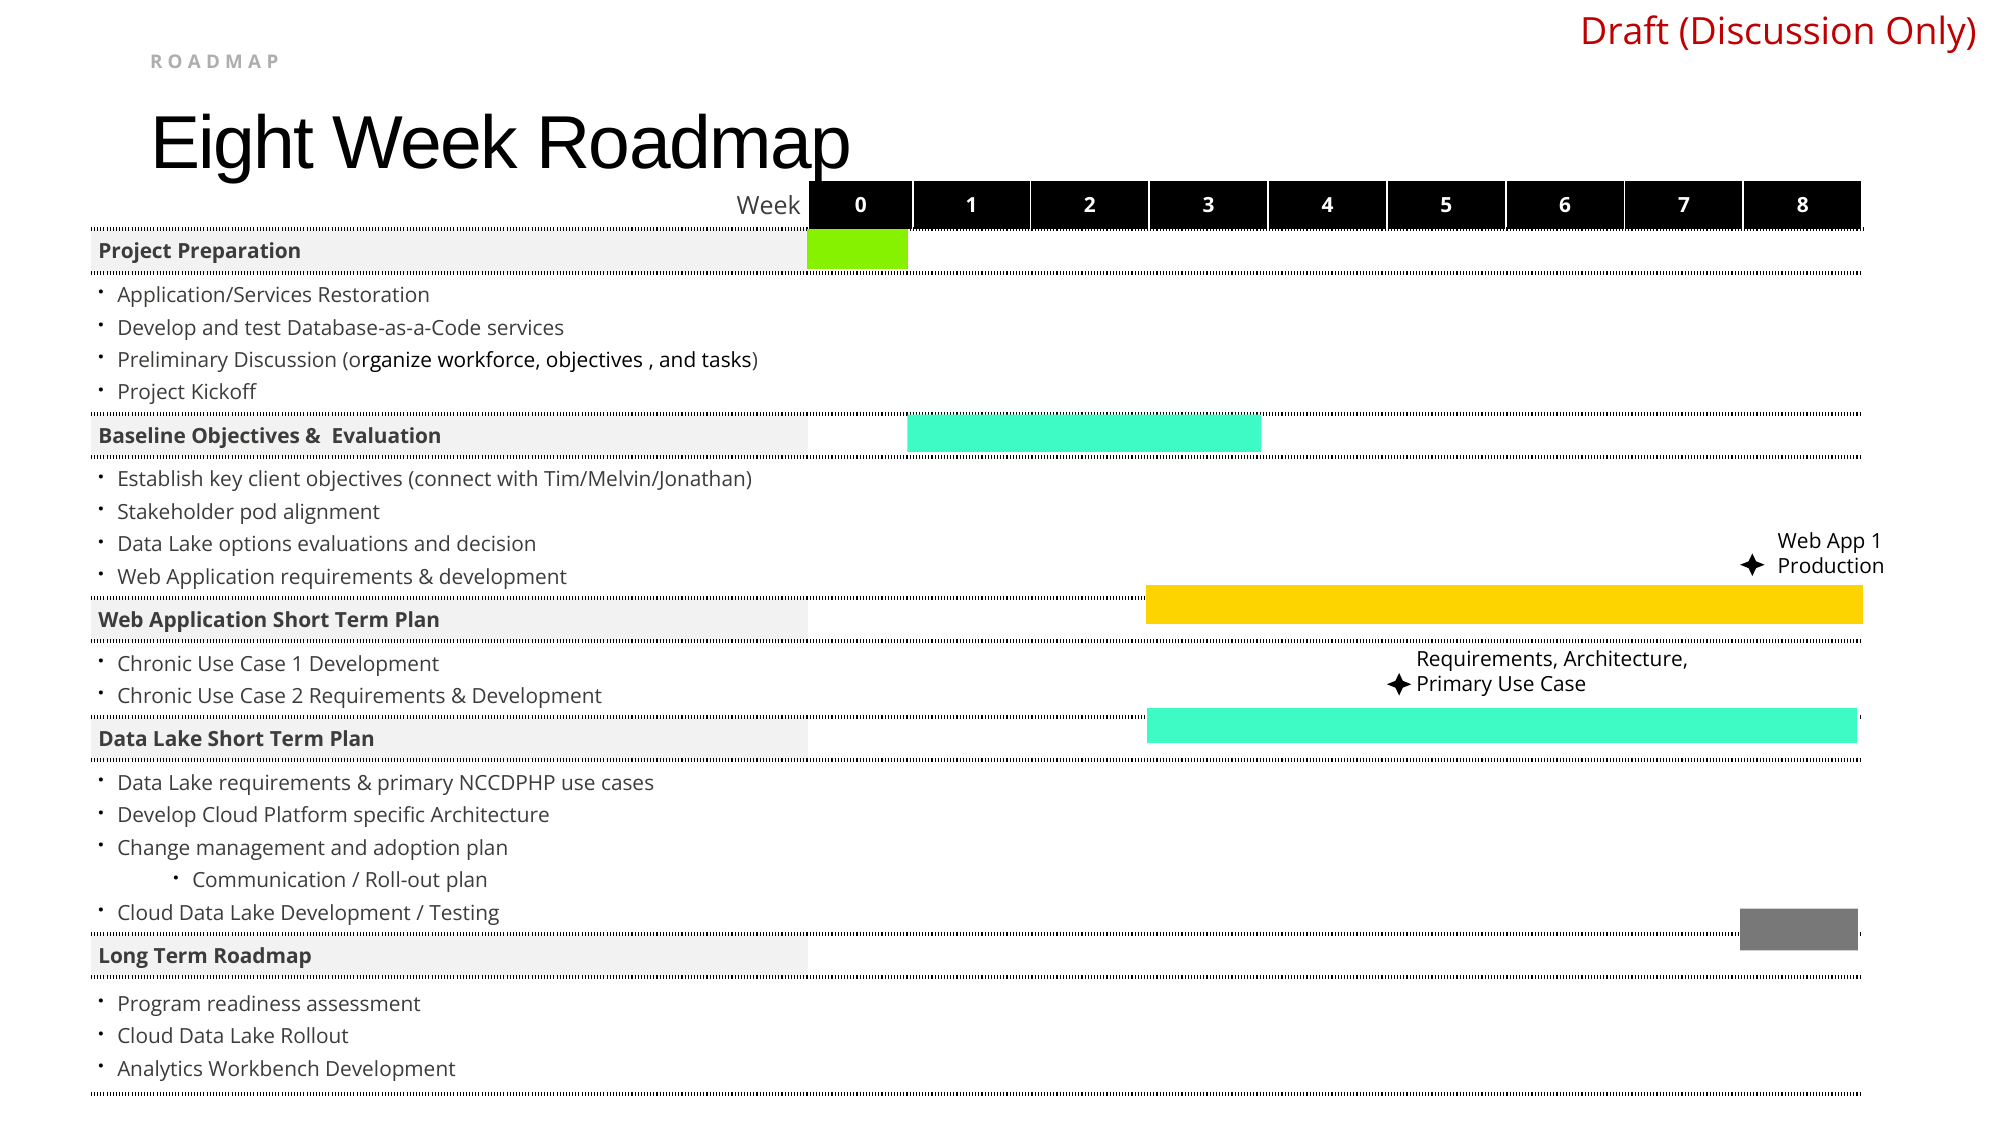

Roadmap
# Eight Week Roadmap
| Week | 0 | 1 | 2 | 3 | 4 | 5 | 6 | 7 | 8 |
| --- | --- | --- | --- | --- | --- | --- | --- | --- | --- |
| Project Preparation |  |  |  |  |  |  |  |  |  |
| Application/Services Restoration Develop and test Database-as-a-Code services Preliminary Discussion (organize workforce, objectives , and tasks) Project Kickoff |  |  |  |  |  |  |  |  |  |
| Baseline Objectives & Evaluation |  |  |  |  |  |  |  |  |  |
| Establish key client objectives (connect with Tim/Melvin/Jonathan) Stakeholder pod alignment Data Lake options evaluations and decision Web Application requirements & development |  |  |  |  |  |  |  |  |  |
| Web Application Short Term Plan |  |  |  |  |  |  |  |  |  |
| Chronic Use Case 1 Development Chronic Use Case 2 Requirements & Development |  |  |  |  |  |  |  |  |  |
| Data Lake Short Term Plan |  |  |  |  |  |  |  |  |  |
| Data Lake requirements & primary NCCDPHP use cases Develop Cloud Platform specific Architecture Change management and adoption plan Communication / Roll-out plan Cloud Data Lake Development / Testing |  |  |  |  |  |  |  |  |  |
| Long Term Roadmap |  |  |  |  |  |  |  |  |  |
| Program readiness assessment Cloud Data Lake Rollout Analytics Workbench Development |  |  |  |  |  |  |  |  |  |

Web App 1 Production

Requirements, Architecture, Primary Use Case